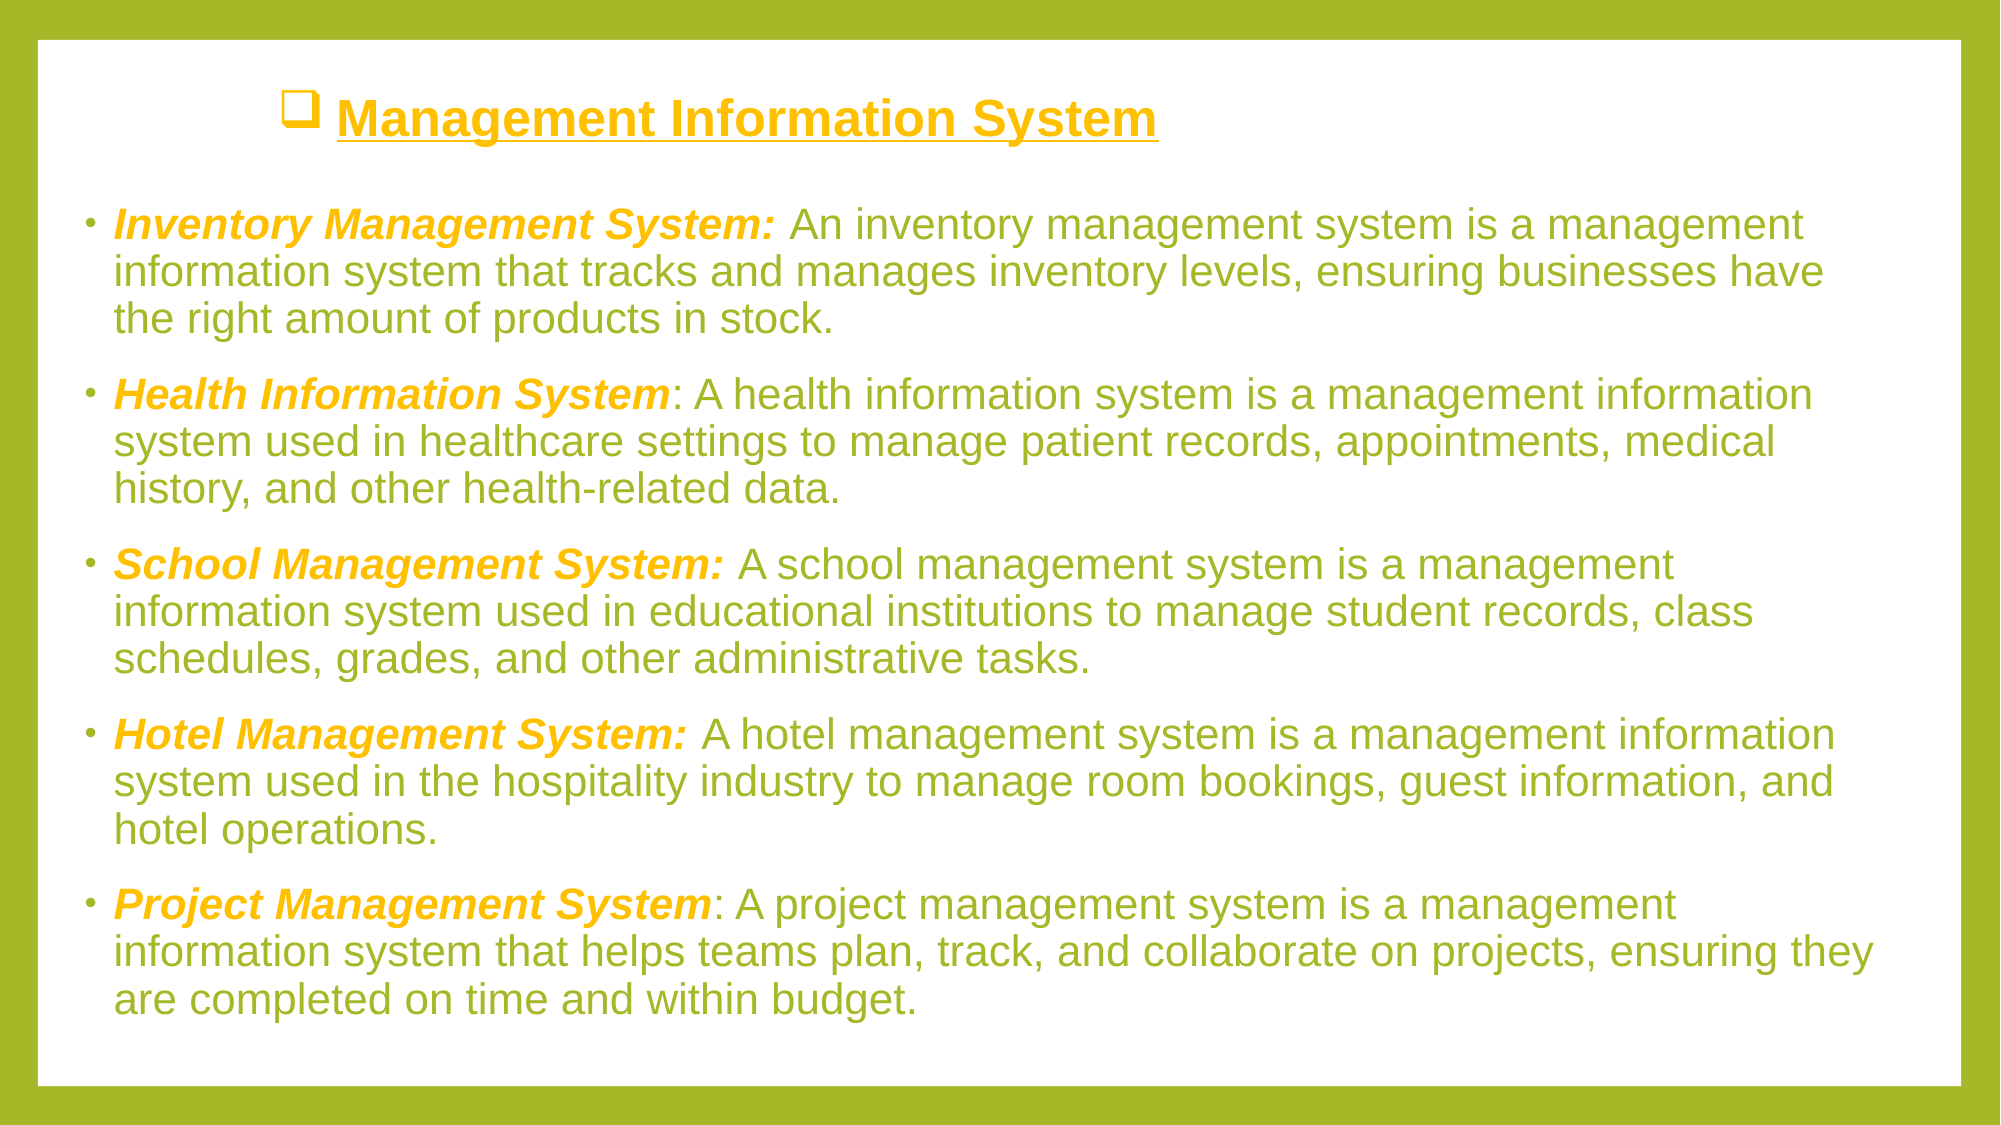

# Management Information System
Inventory Management System: An inventory management system is a management information system that tracks and manages inventory levels, ensuring businesses have the right amount of products in stock.
Health Information System: A health information system is a management information system used in healthcare settings to manage patient records, appointments, medical history, and other health-related data.
School Management System: A school management system is a management information system used in educational institutions to manage student records, class schedules, grades, and other administrative tasks.
Hotel Management System: A hotel management system is a management information system used in the hospitality industry to manage room bookings, guest information, and hotel operations.
Project Management System: A project management system is a management information system that helps teams plan, track, and collaborate on projects, ensuring they are completed on time and within budget.